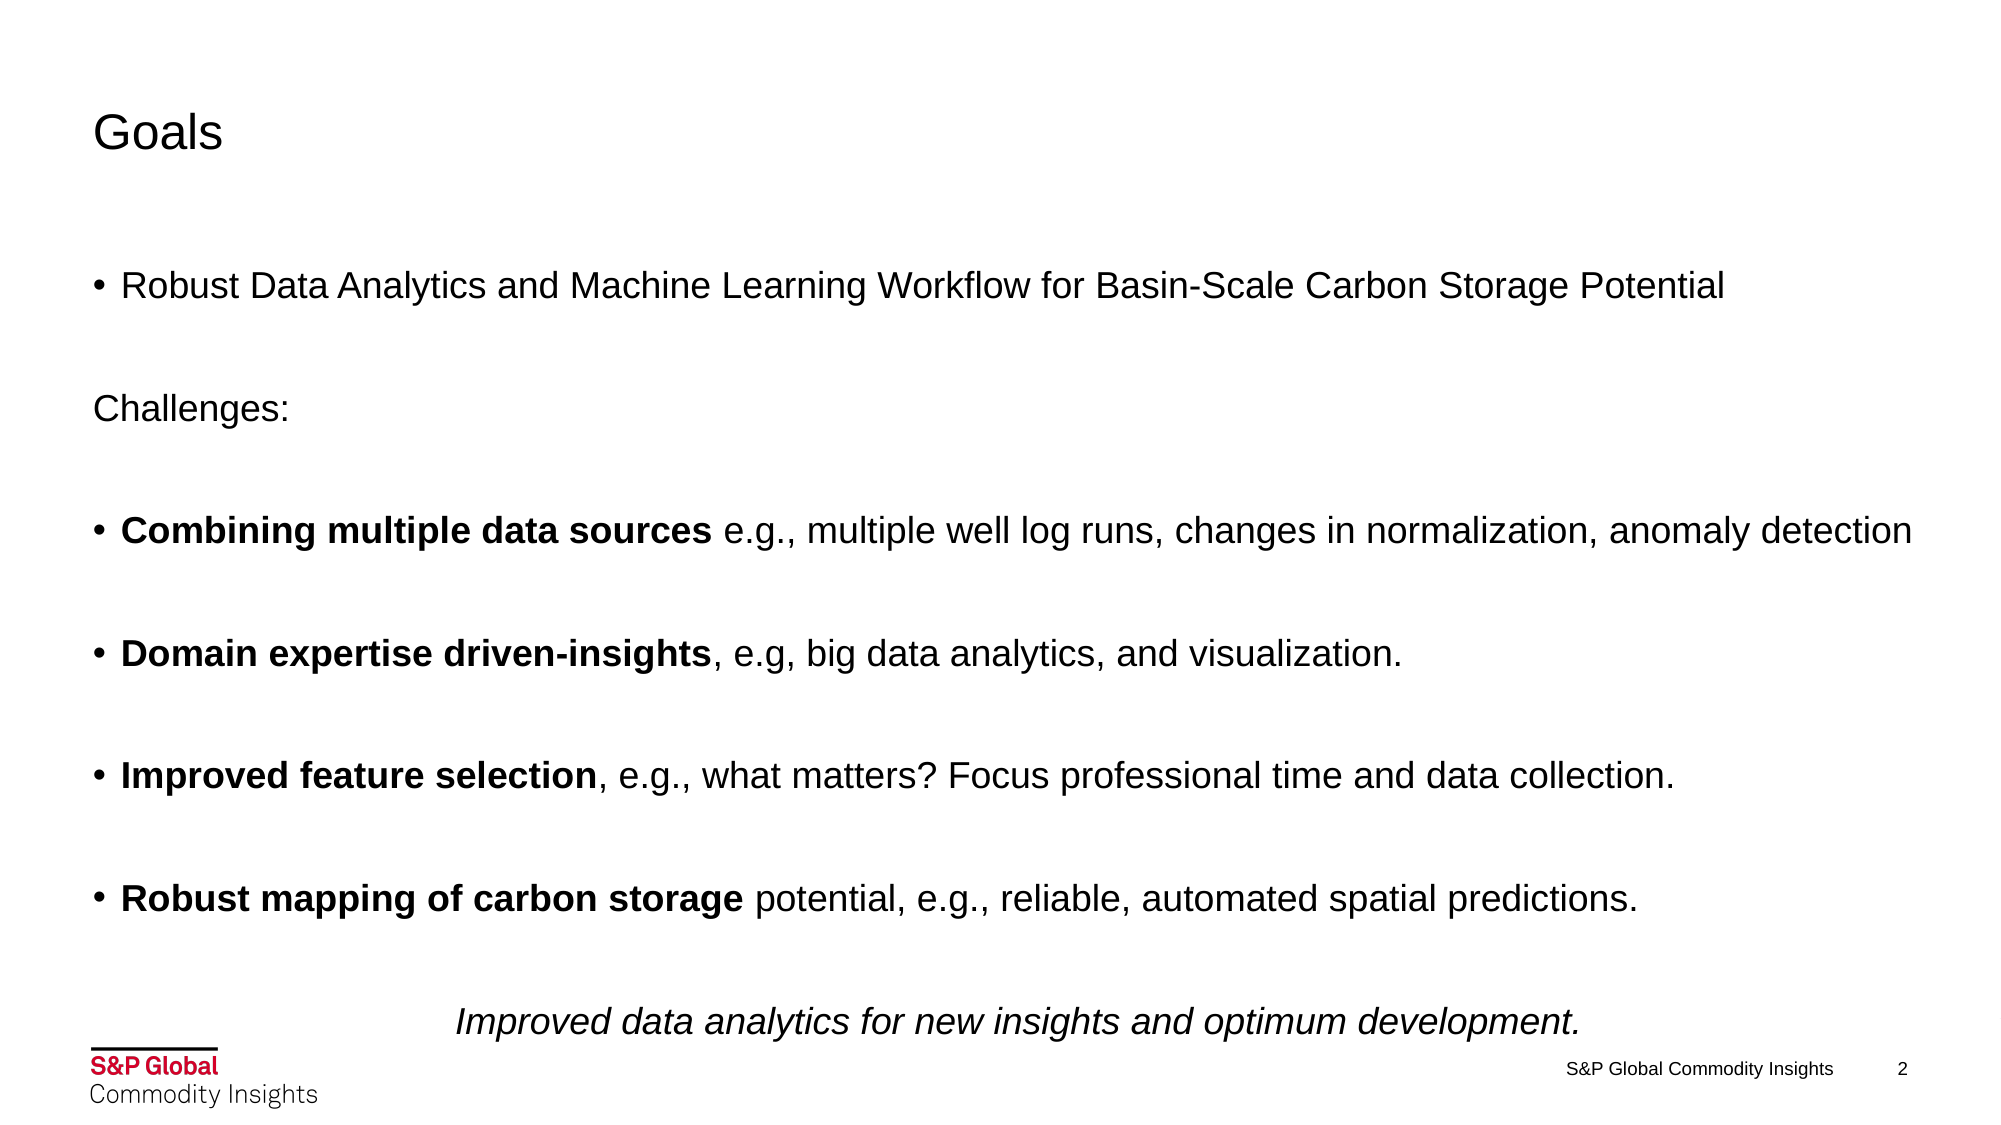

# Goals
Robust Data Analytics and Machine Learning Workflow for Basin-Scale Carbon Storage Potential

Challenges:

Combining multiple data sources e.g., multiple well log runs, changes in normalization, anomaly detection

Domain expertise driven-insights, e.g, big data analytics, and visualization.

Improved feature selection, e.g., what matters? Focus professional time and data collection.

Robust mapping of carbon storage potential, e.g., reliable, automated spatial predictions.

Improved data analytics for new insights and optimum development.
S&P Global Commodity Insights
2